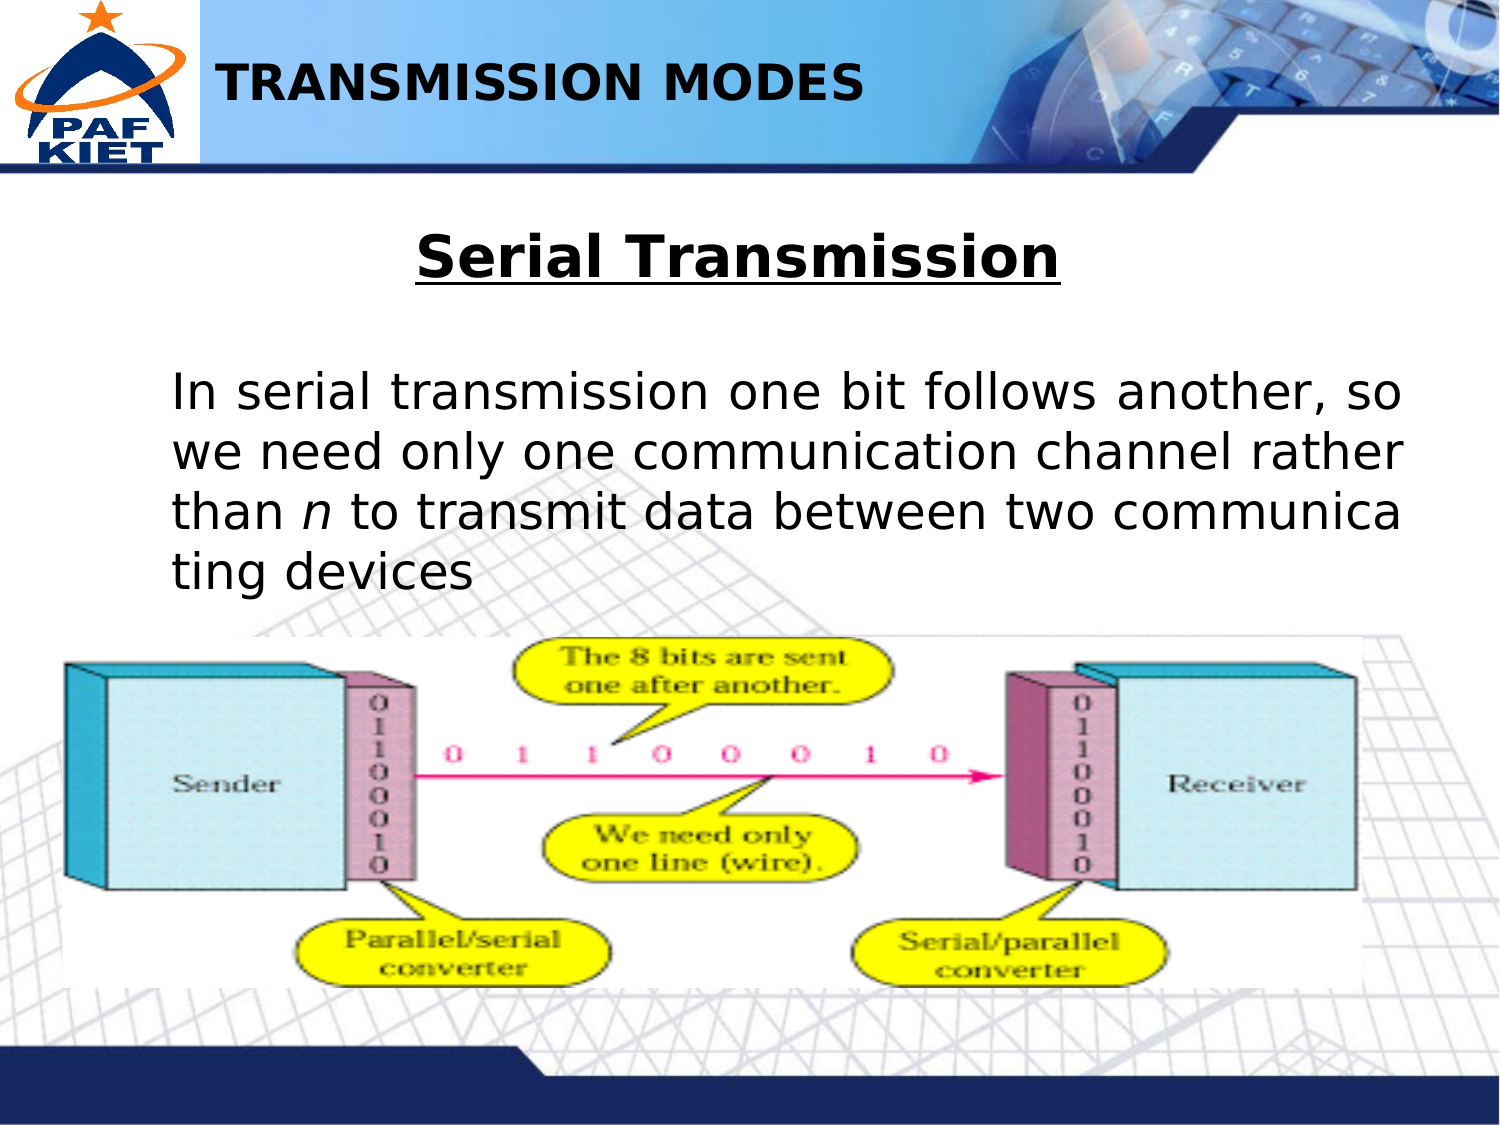

TRANSMISSION MODES
Serial Transmission

In serial transmission one bit follows another, so we need only one communication channel rather than n to transmit data between two communica ting devices